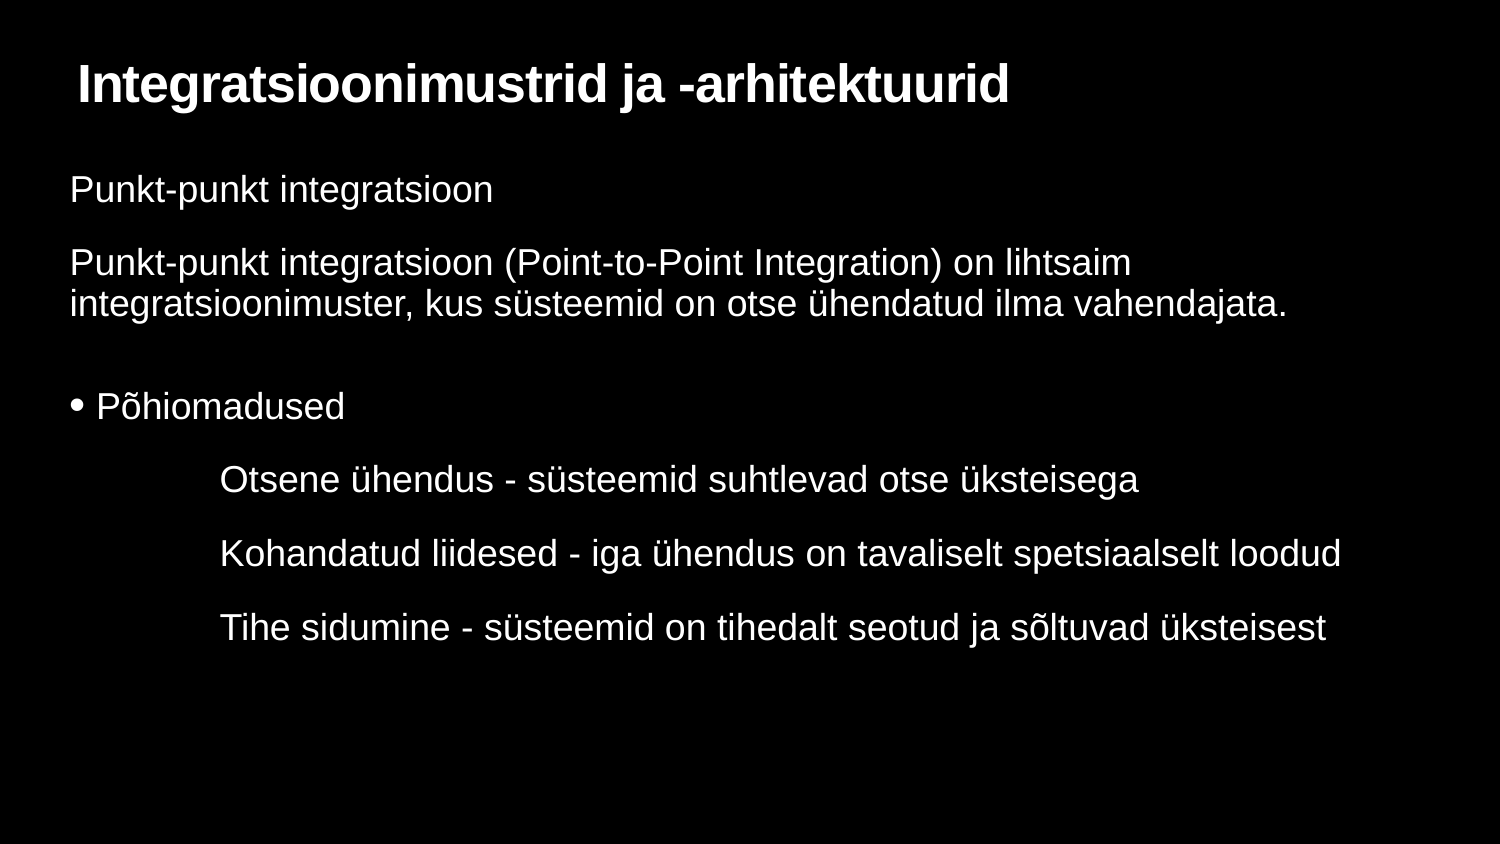

# Integratsioonimustrid ja -arhitektuurid
Punkt-punkt integratsioon
Punkt-punkt integratsioon (Point-to-Point Integration) on lihtsaim integratsioonimuster, kus süsteemid on otse ühendatud ilma vahendajata.
 Põhiomadused
Otsene ühendus - süsteemid suhtlevad otse üksteisega
Kohandatud liidesed - iga ühendus on tavaliselt spetsiaalselt loodud
Tihe sidumine - süsteemid on tihedalt seotud ja sõltuvad üksteisest